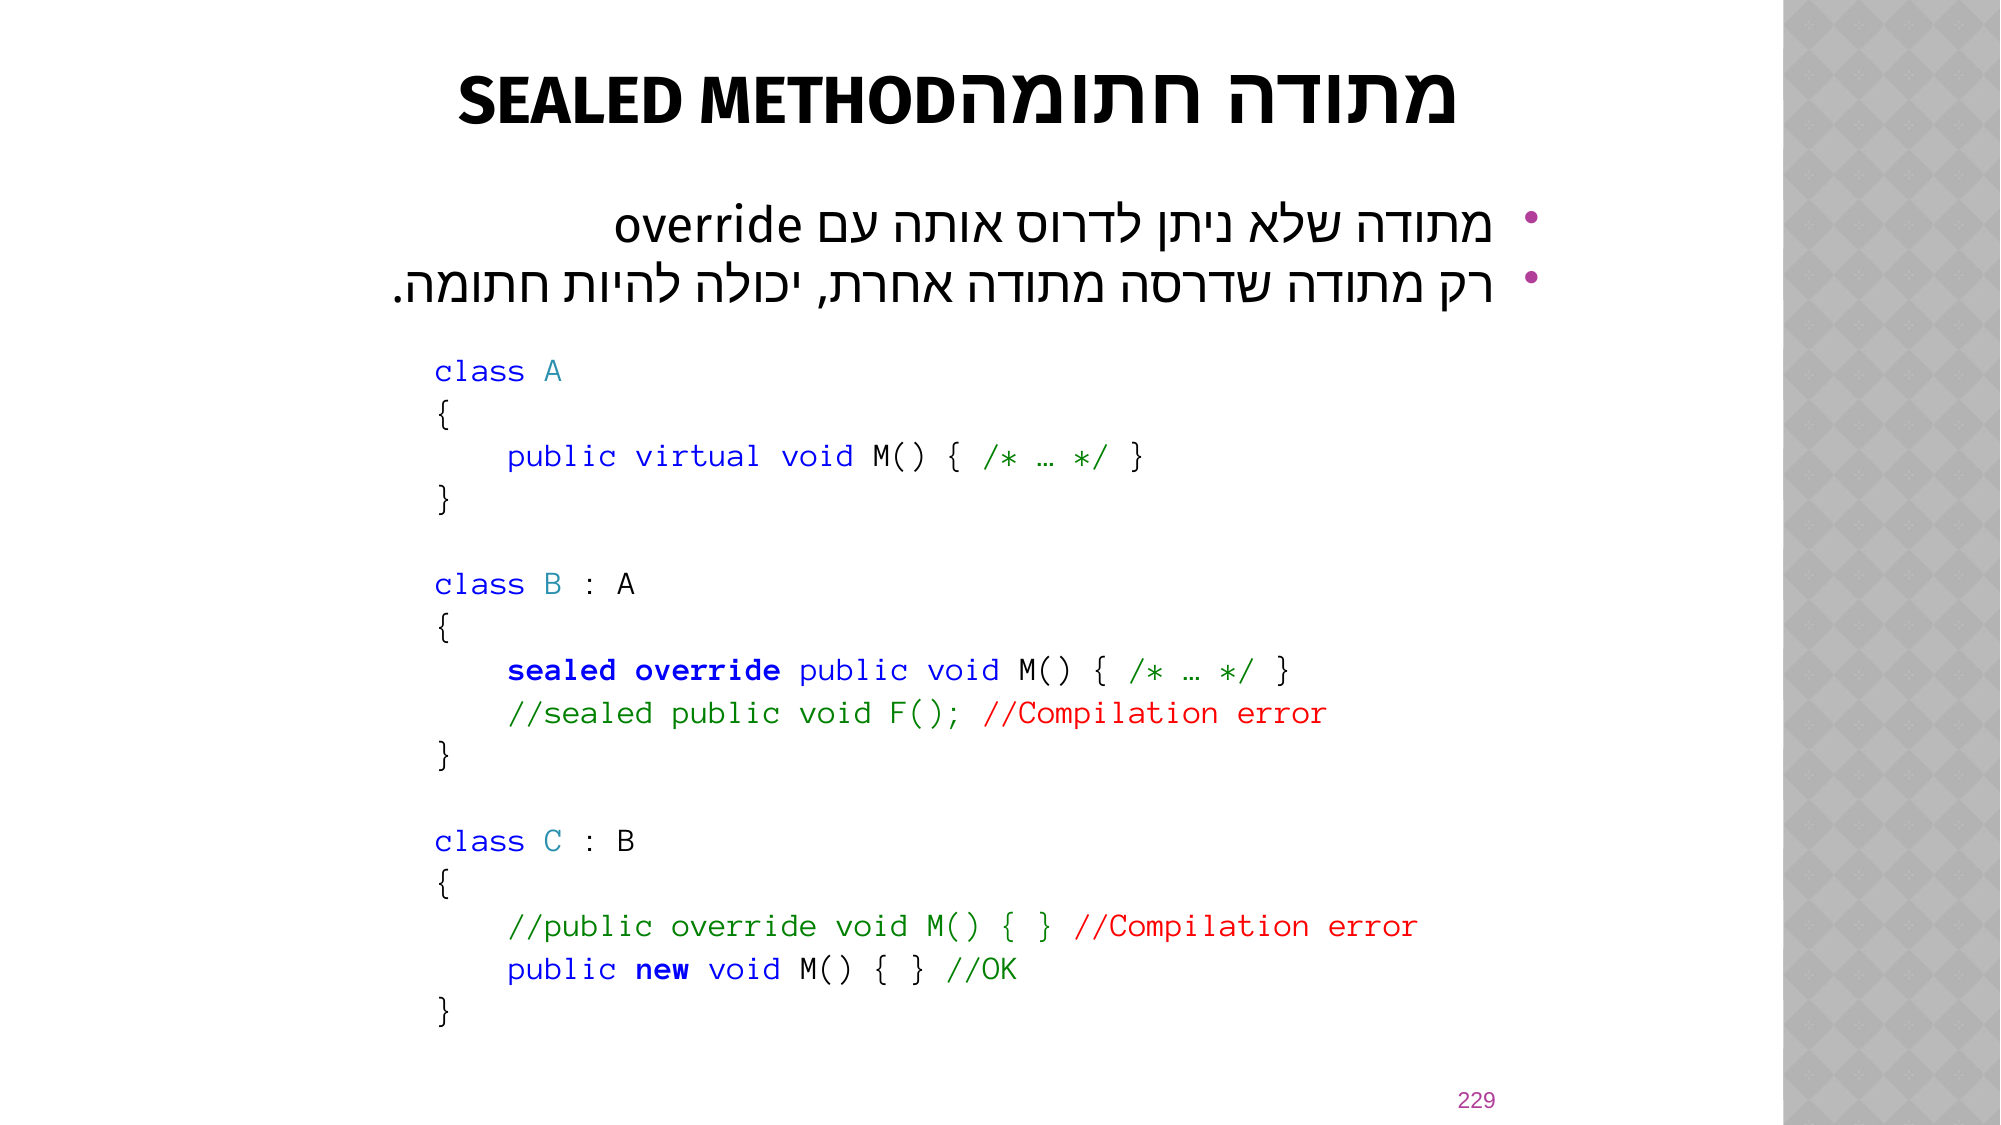

# מתודה חתומהSEALED METHOD
מתודה שלא ניתן לדרוס אותה עם override
רק מתודה שדרסה מתודה אחרת, יכולה להיות חתומה.
class A
{
    public virtual void M() { /* … */ }
}

class B : A
{
    sealed override public void M() { /* … */ }
    //sealed public void F(); //Compilation error
}

class C : B
{
    //public override void M() { } //Compilation error
    public new void M() { } //OK
}
229